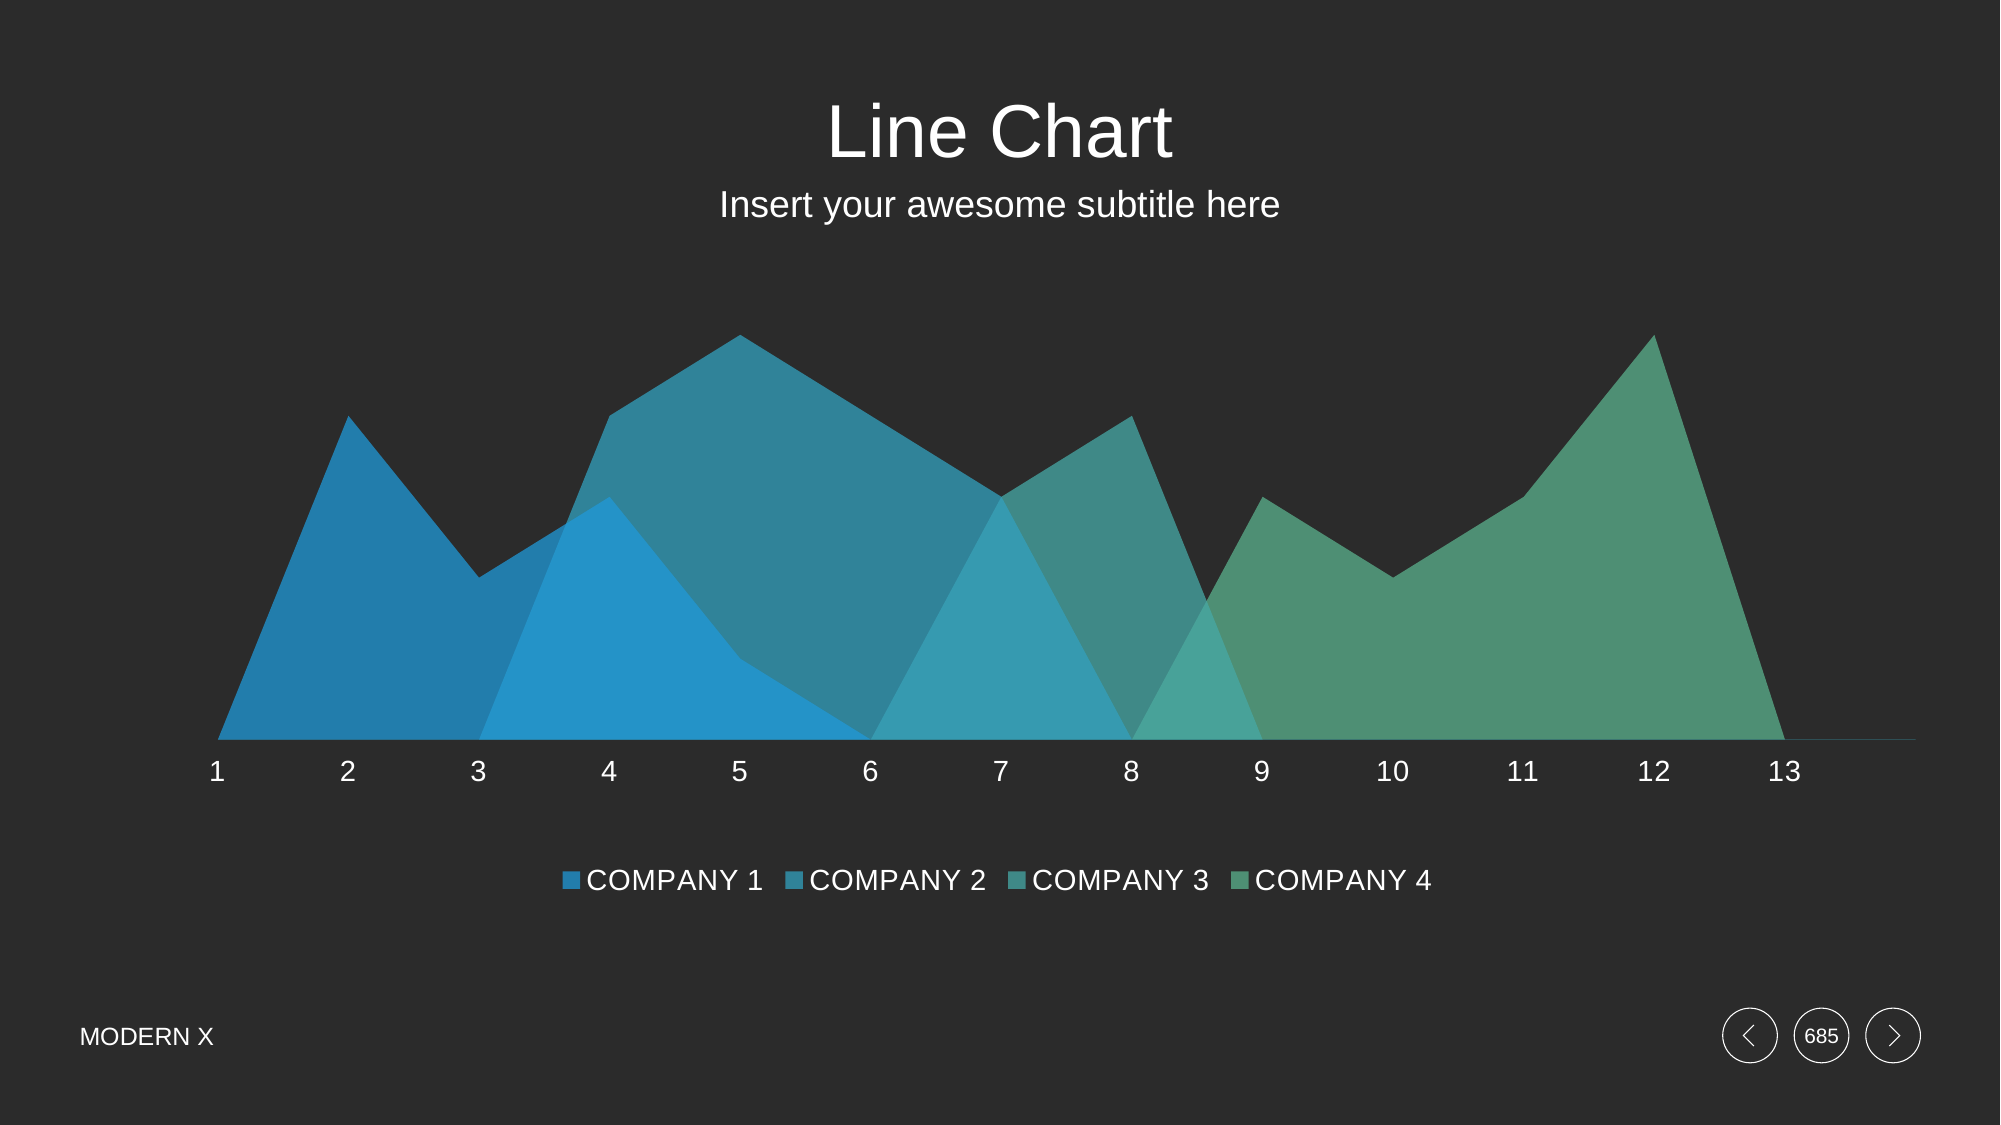

# Line Chart

### Chart

| Category | COMPANY 1 | COMPANY 2 | COMPANY 3 | COMPANY 4 |
|---|---|---|---|---|
| 1 | 0.0 | None | None | None |
| 2 | 4.0 | None | None | None |
| 3 | 2.0 | 0.0 | None | None |
| 4 | 3.0 | 4.0 | None | None |
| 5 | 1.0 | 5.0 | None | None |
| 6 | None | 4.0 | 0.0 | None |
| 7 | None | 3.0 | 3.0 | None |
| 8 | None | 0.0 | 4.0 | 0.0 |
| 9 | None | None | 0.0 | 3.0 |
| 10 | None | None | None | 2.0 |
| 11 | None | None | None | 3.0 |
| 12 | None | None | None | 5.0 |
| 13 | None | None | None | 0.0 |
|  | None | None | None | None |
Insert your awesome subtitle here